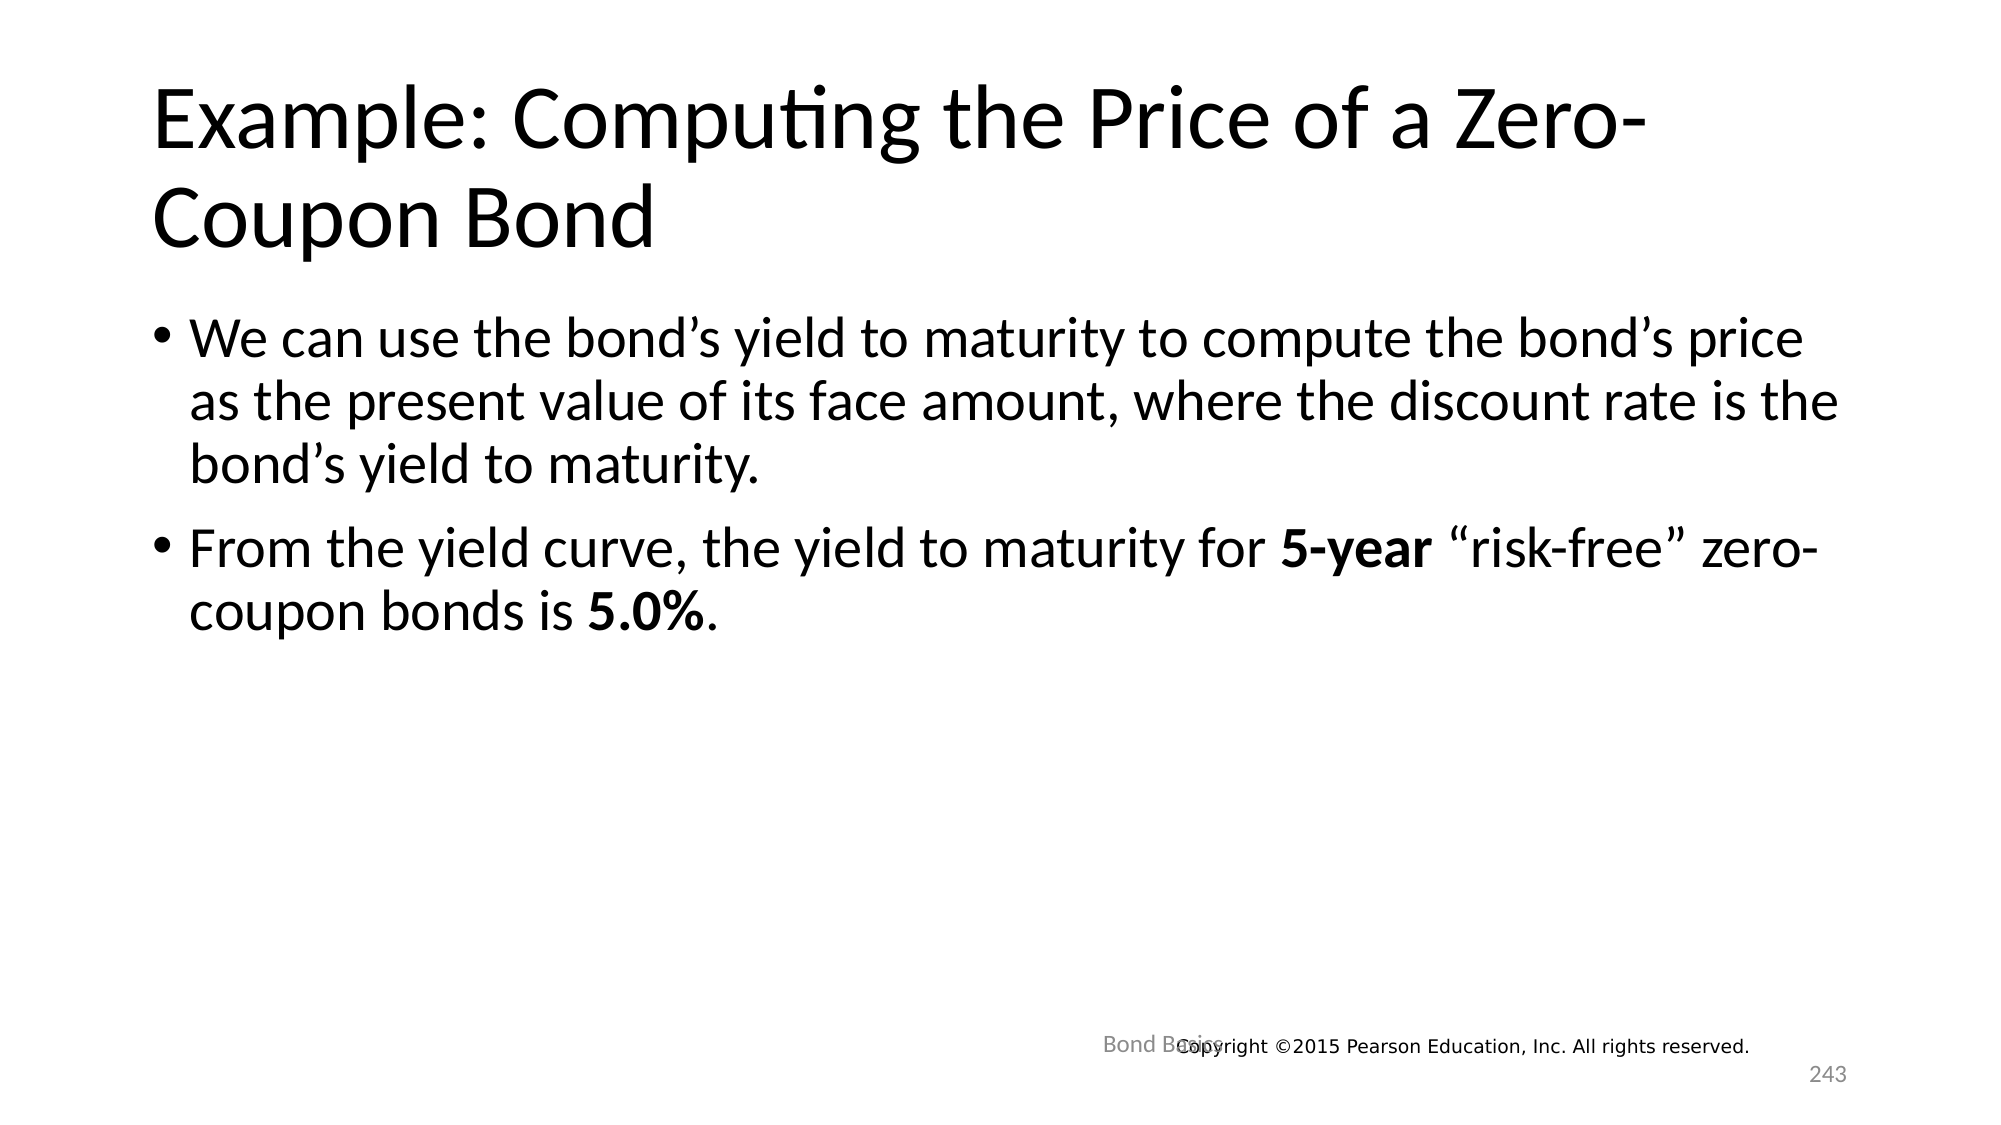

# Example: Computing the Price of a Zero-Coupon Bond
We can use the bond’s yield to maturity to compute the bond’s price as the present value of its face amount, where the discount rate is the bond’s yield to maturity.
From the yield curve, the yield to maturity for 5-year “risk-free” zero-coupon bonds is 5.0%.
Bond Basics
Copyright ©2015 Pearson Education, Inc. All rights reserved.
243